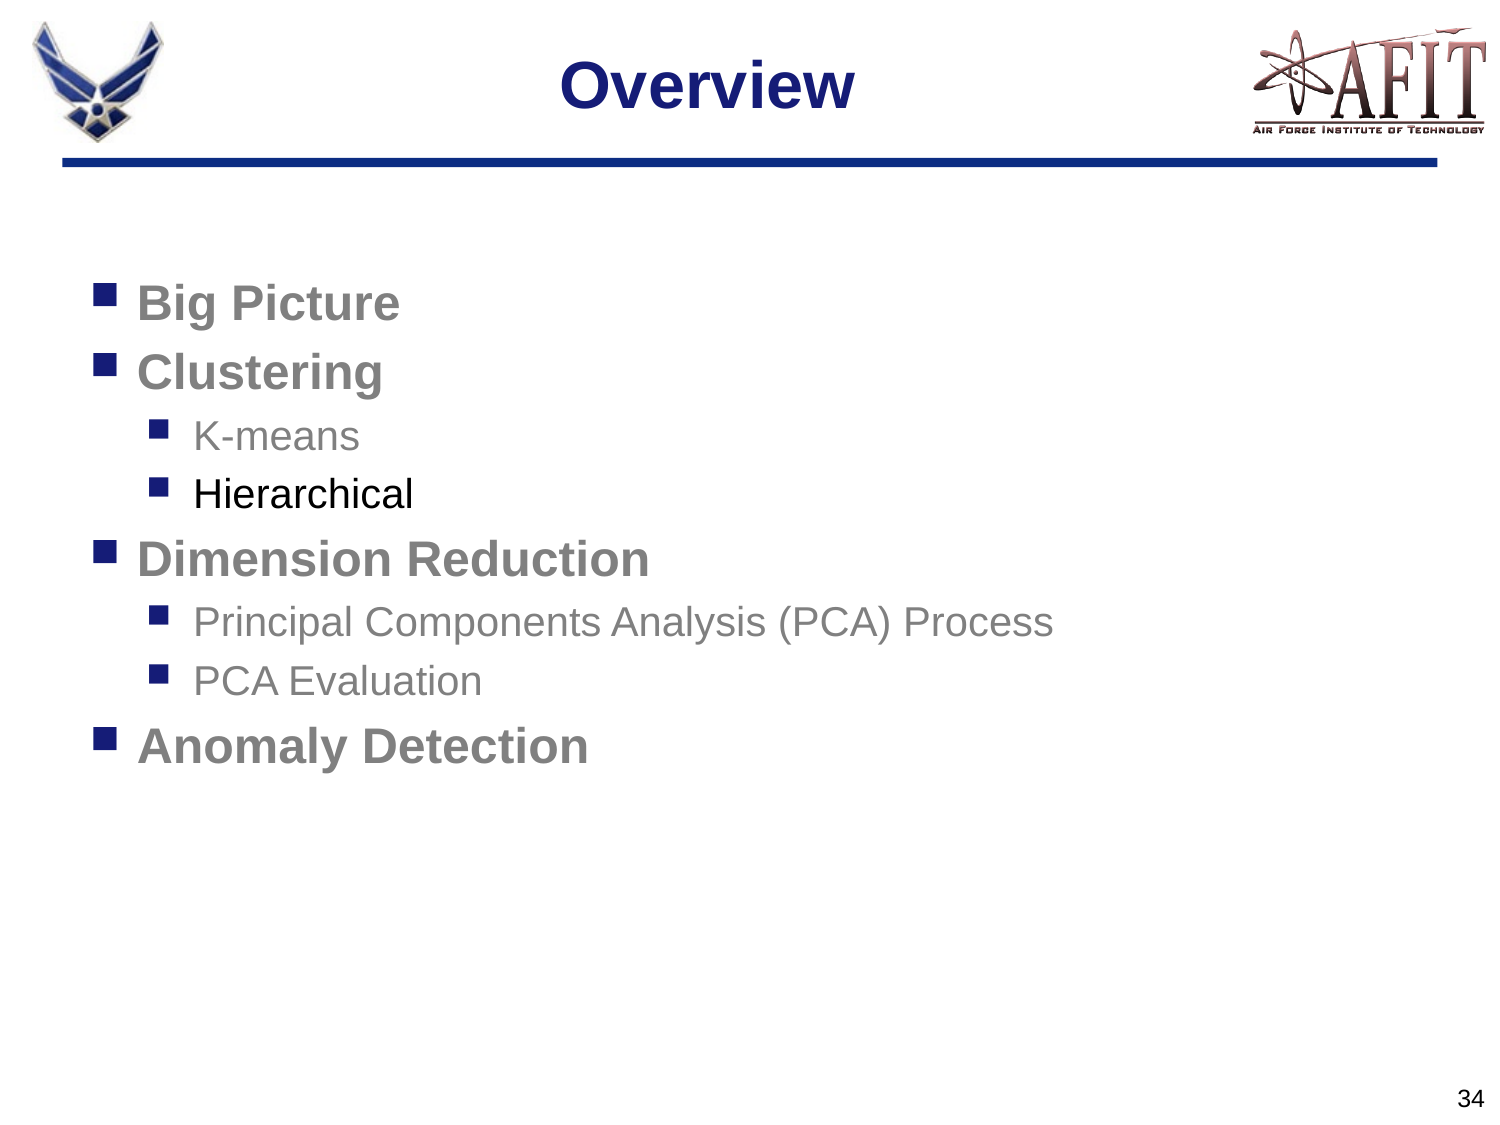

# Overview
Big Picture
Clustering
K-means
Hierarchical
Dimension Reduction
Principal Components Analysis (PCA) Process
PCA Evaluation
Anomaly Detection